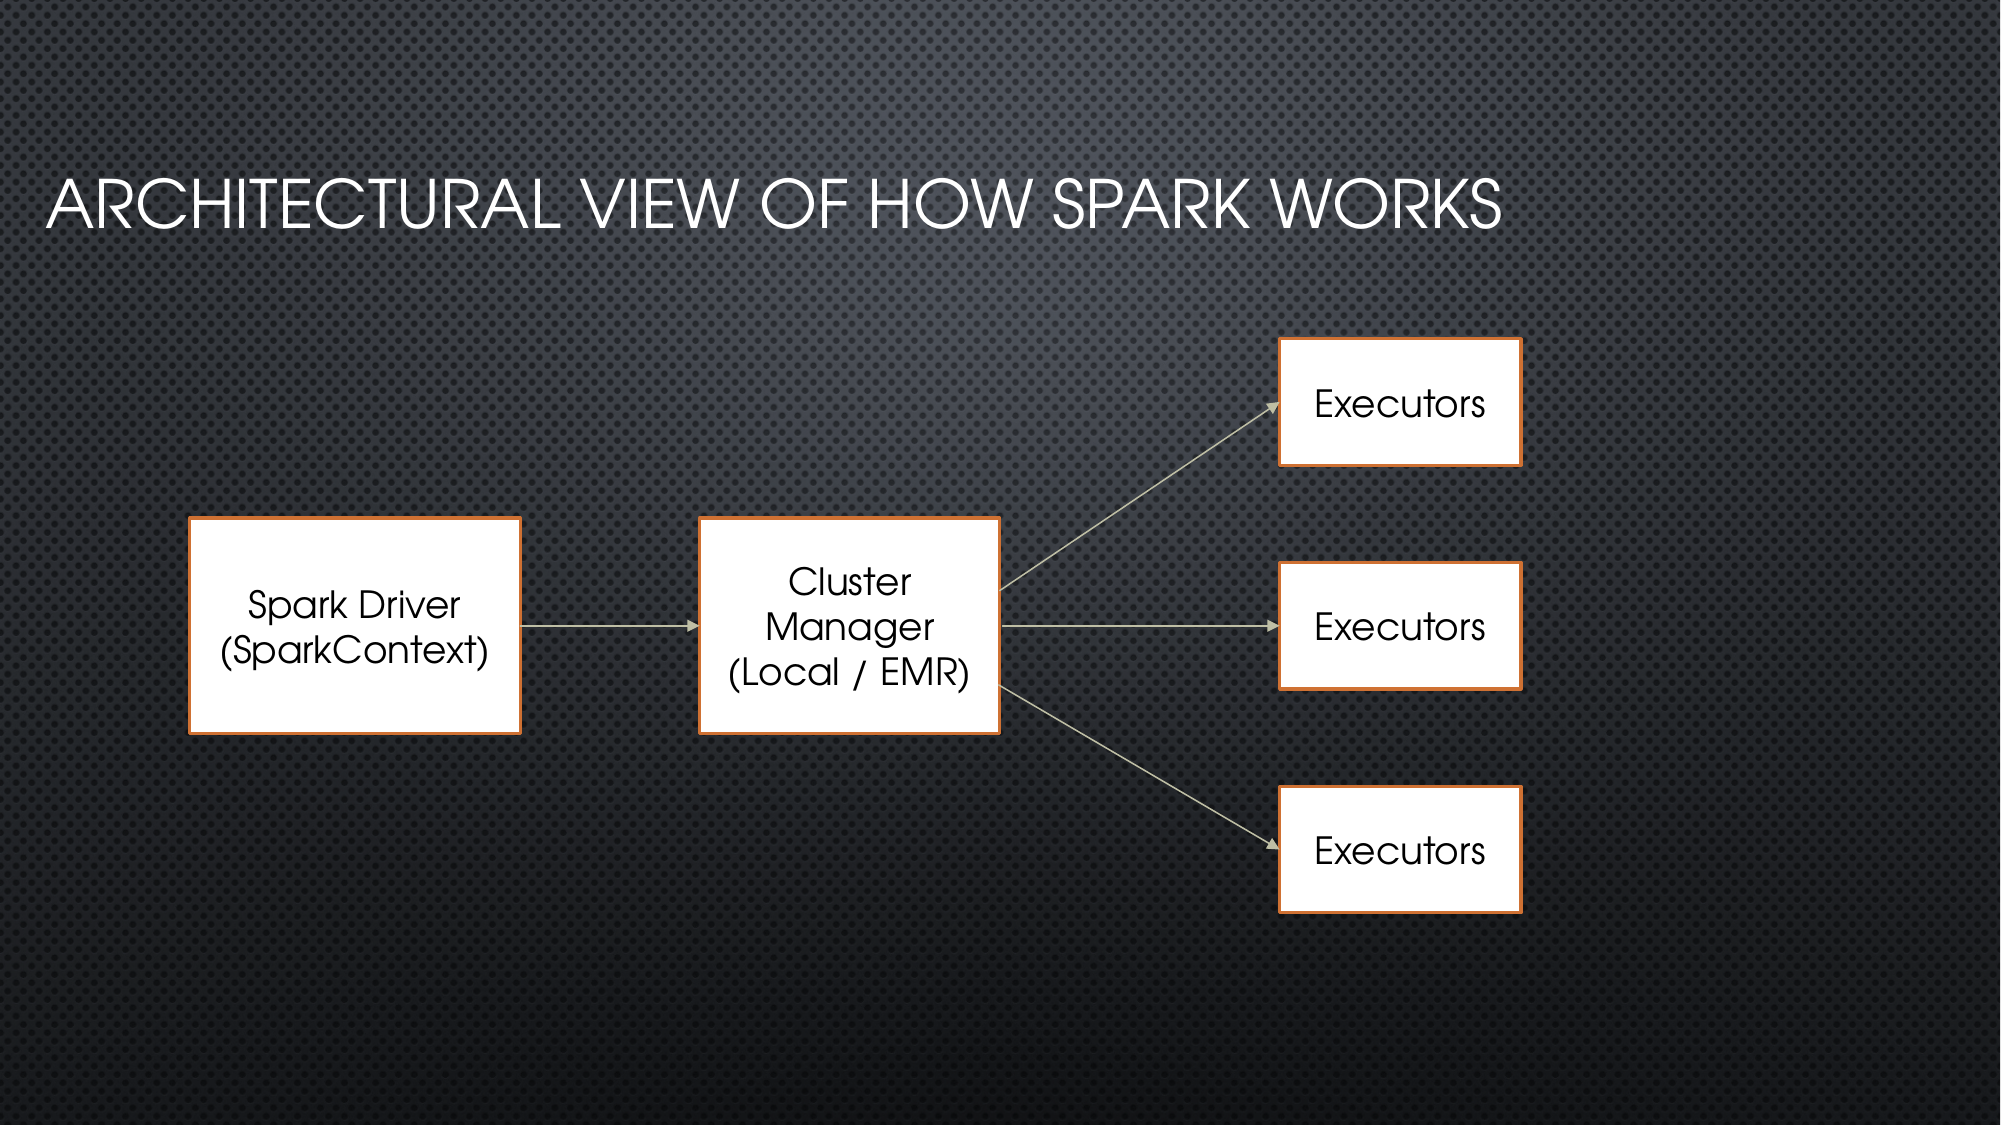

# Architectural view of how spark works
Executors
Spark Driver
(SparkContext)
Cluster Manager
(Local / EMR)
Executors
Executors